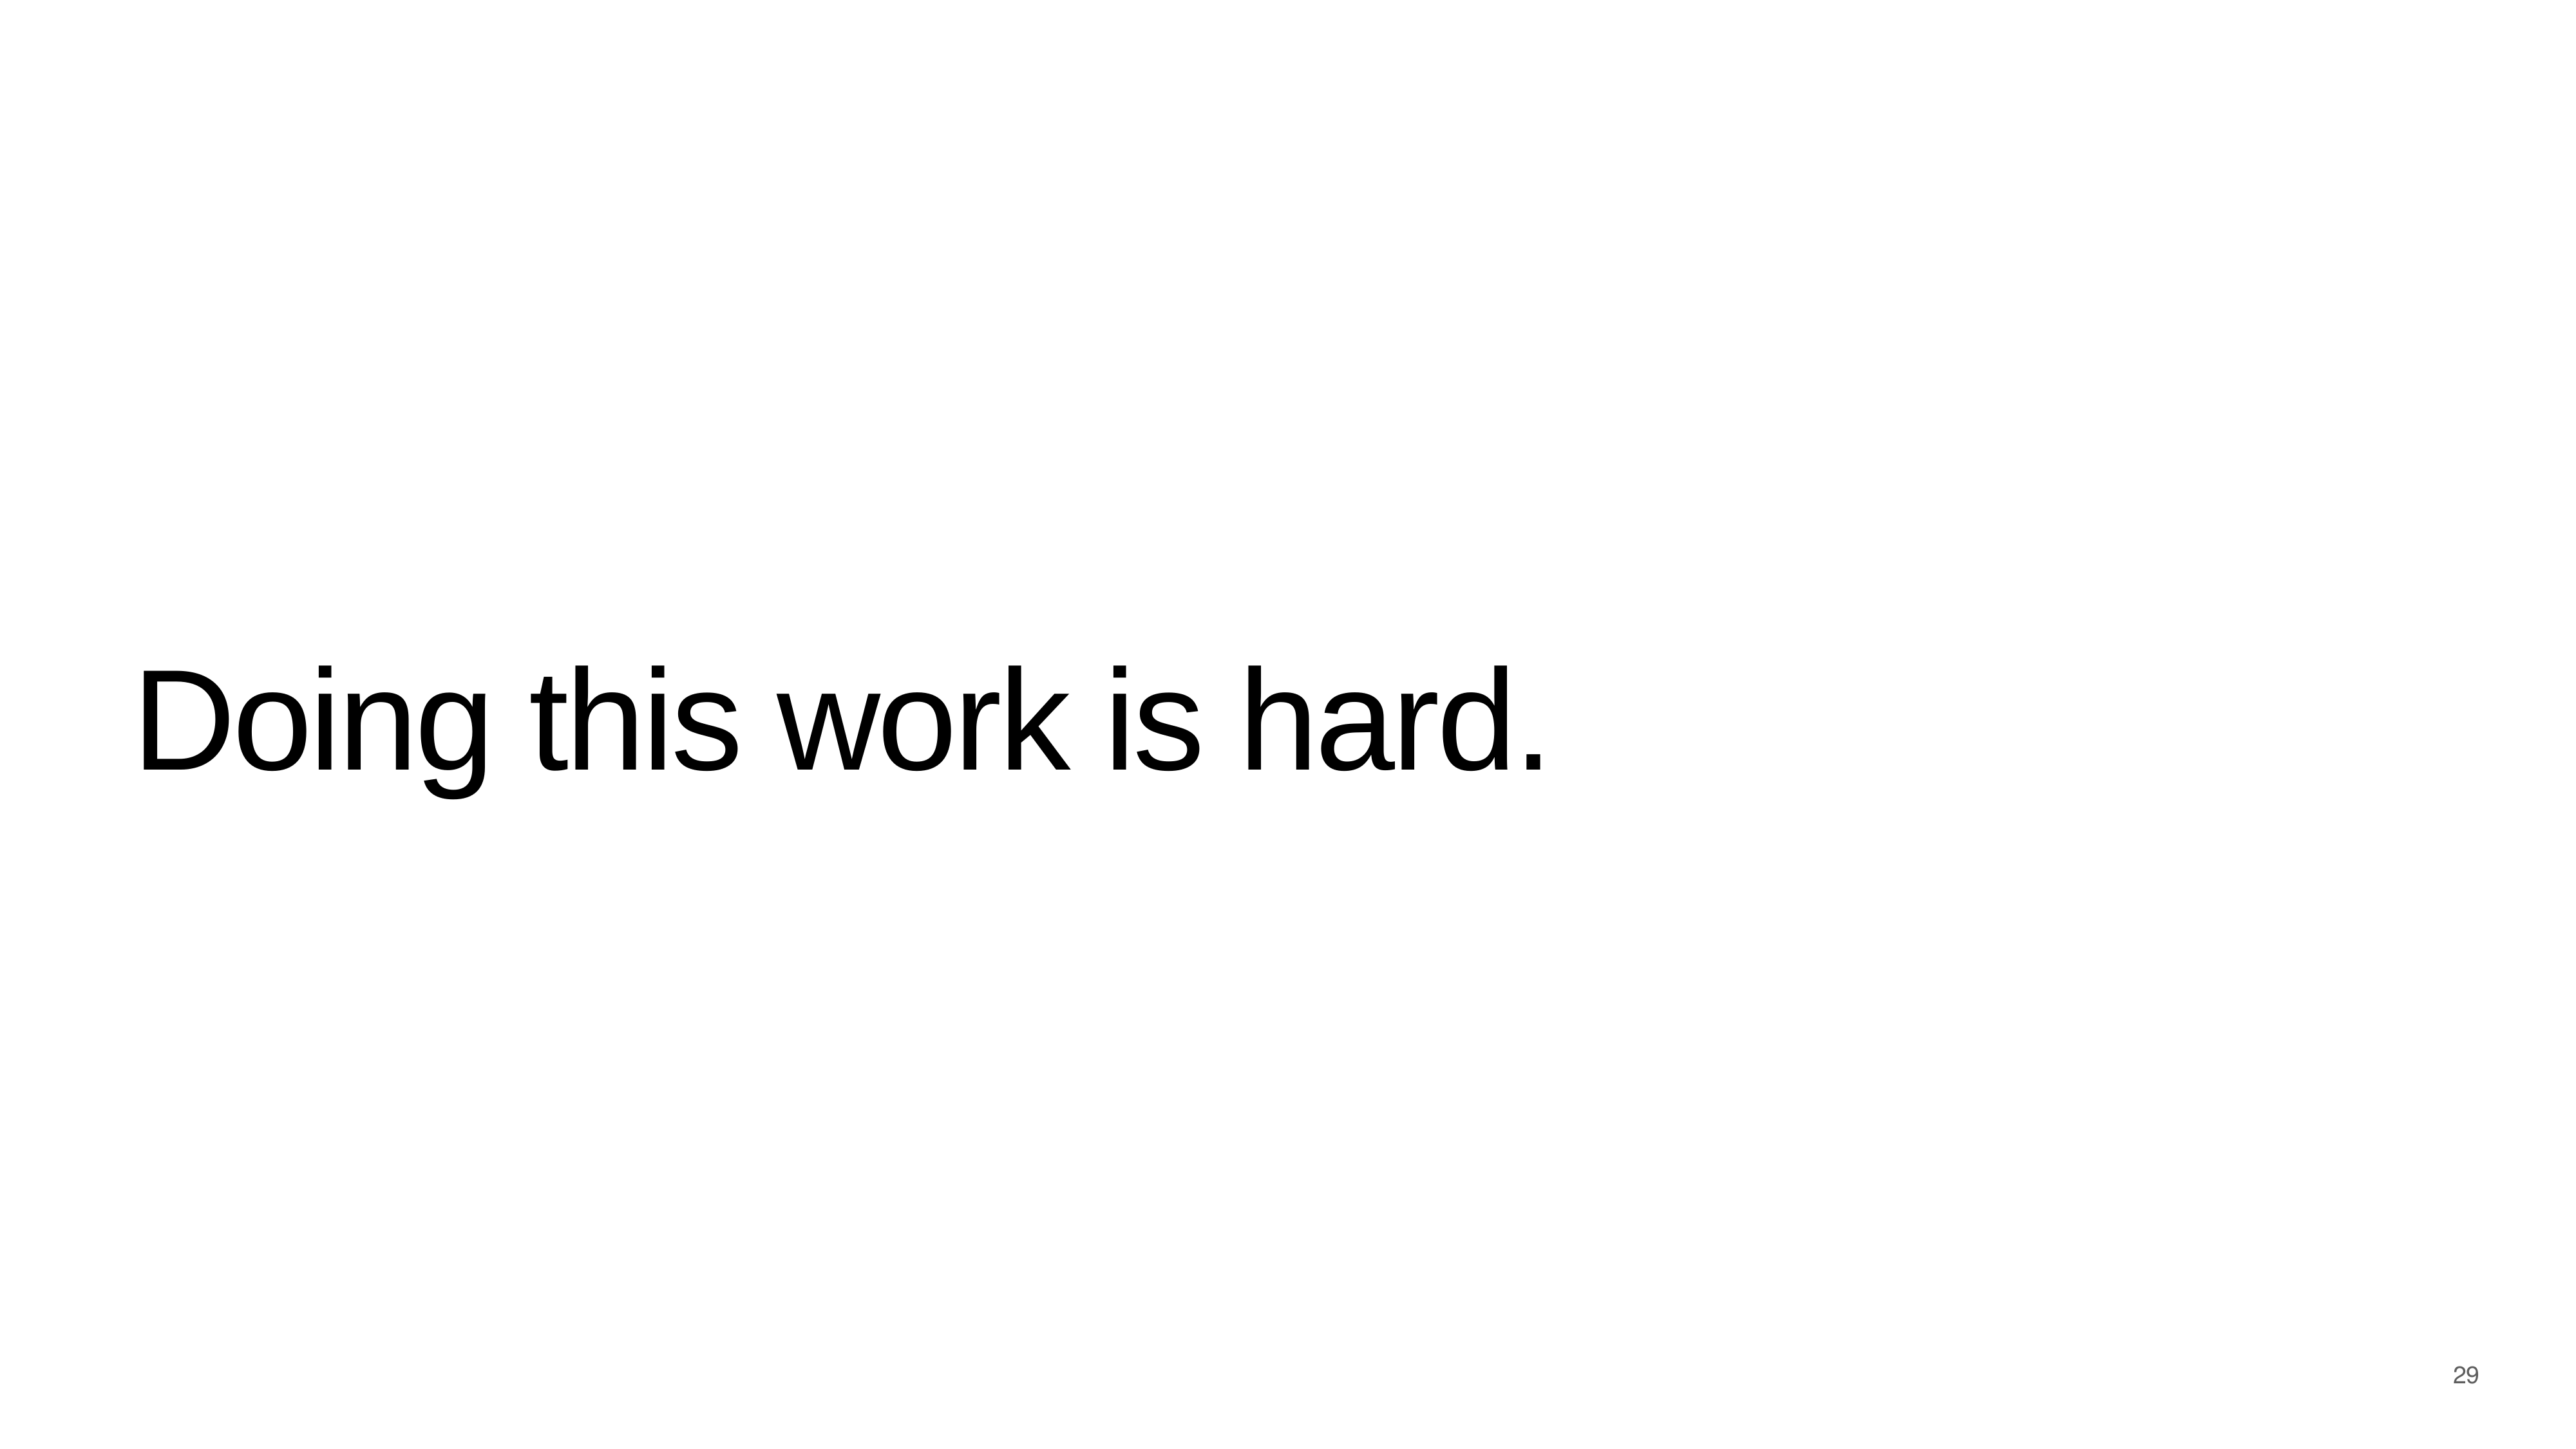

# Doing this work is hard.
29